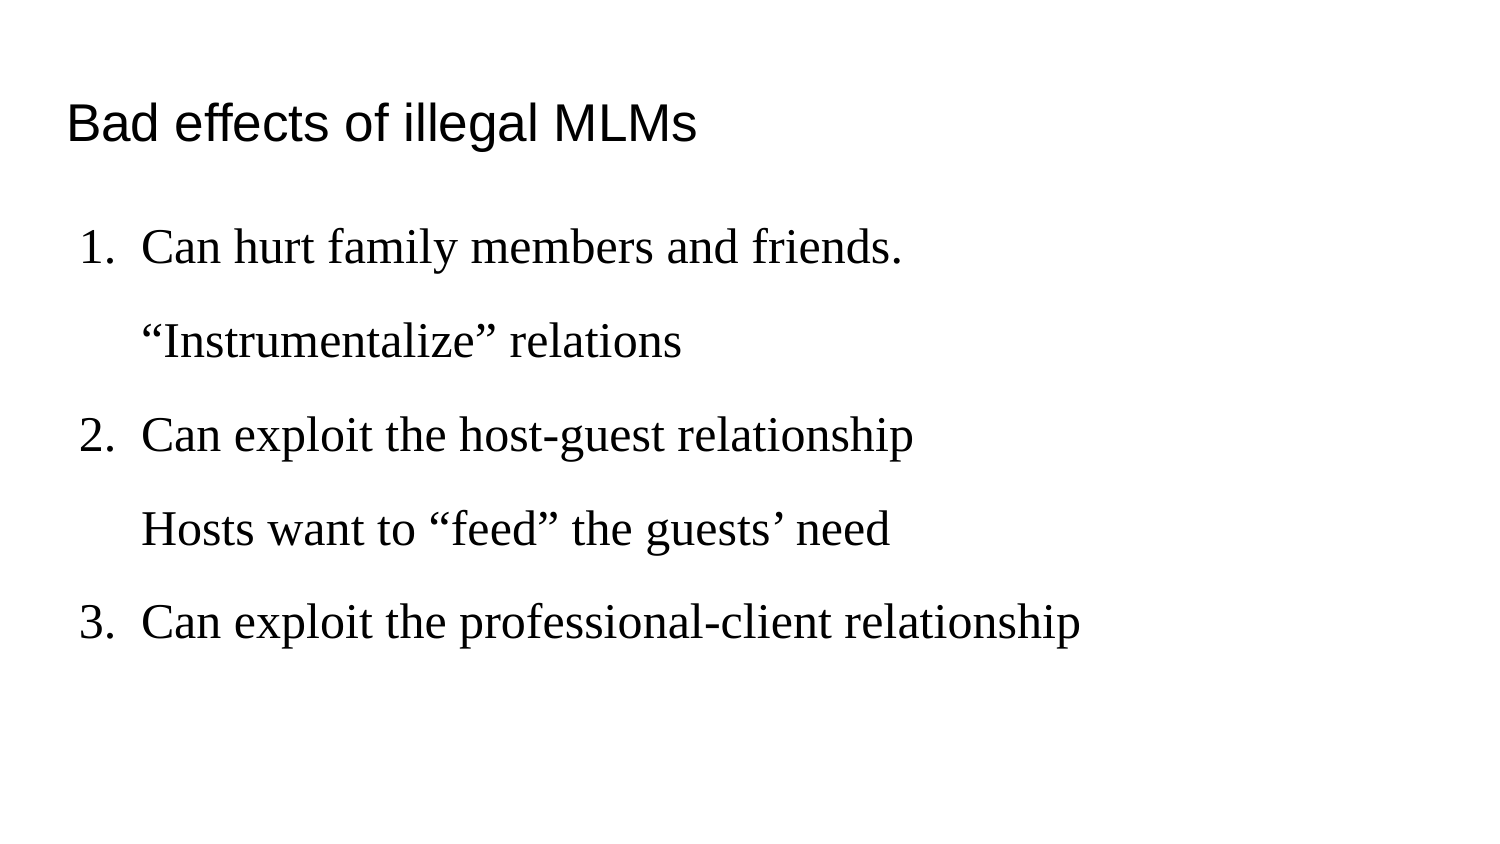

# Bad effects of illegal MLMs
Can hurt family members and friends.
“Instrumentalize” relations
Can exploit the host-guest relationship
Hosts want to “feed” the guests’ need
Can exploit the professional-client relationship